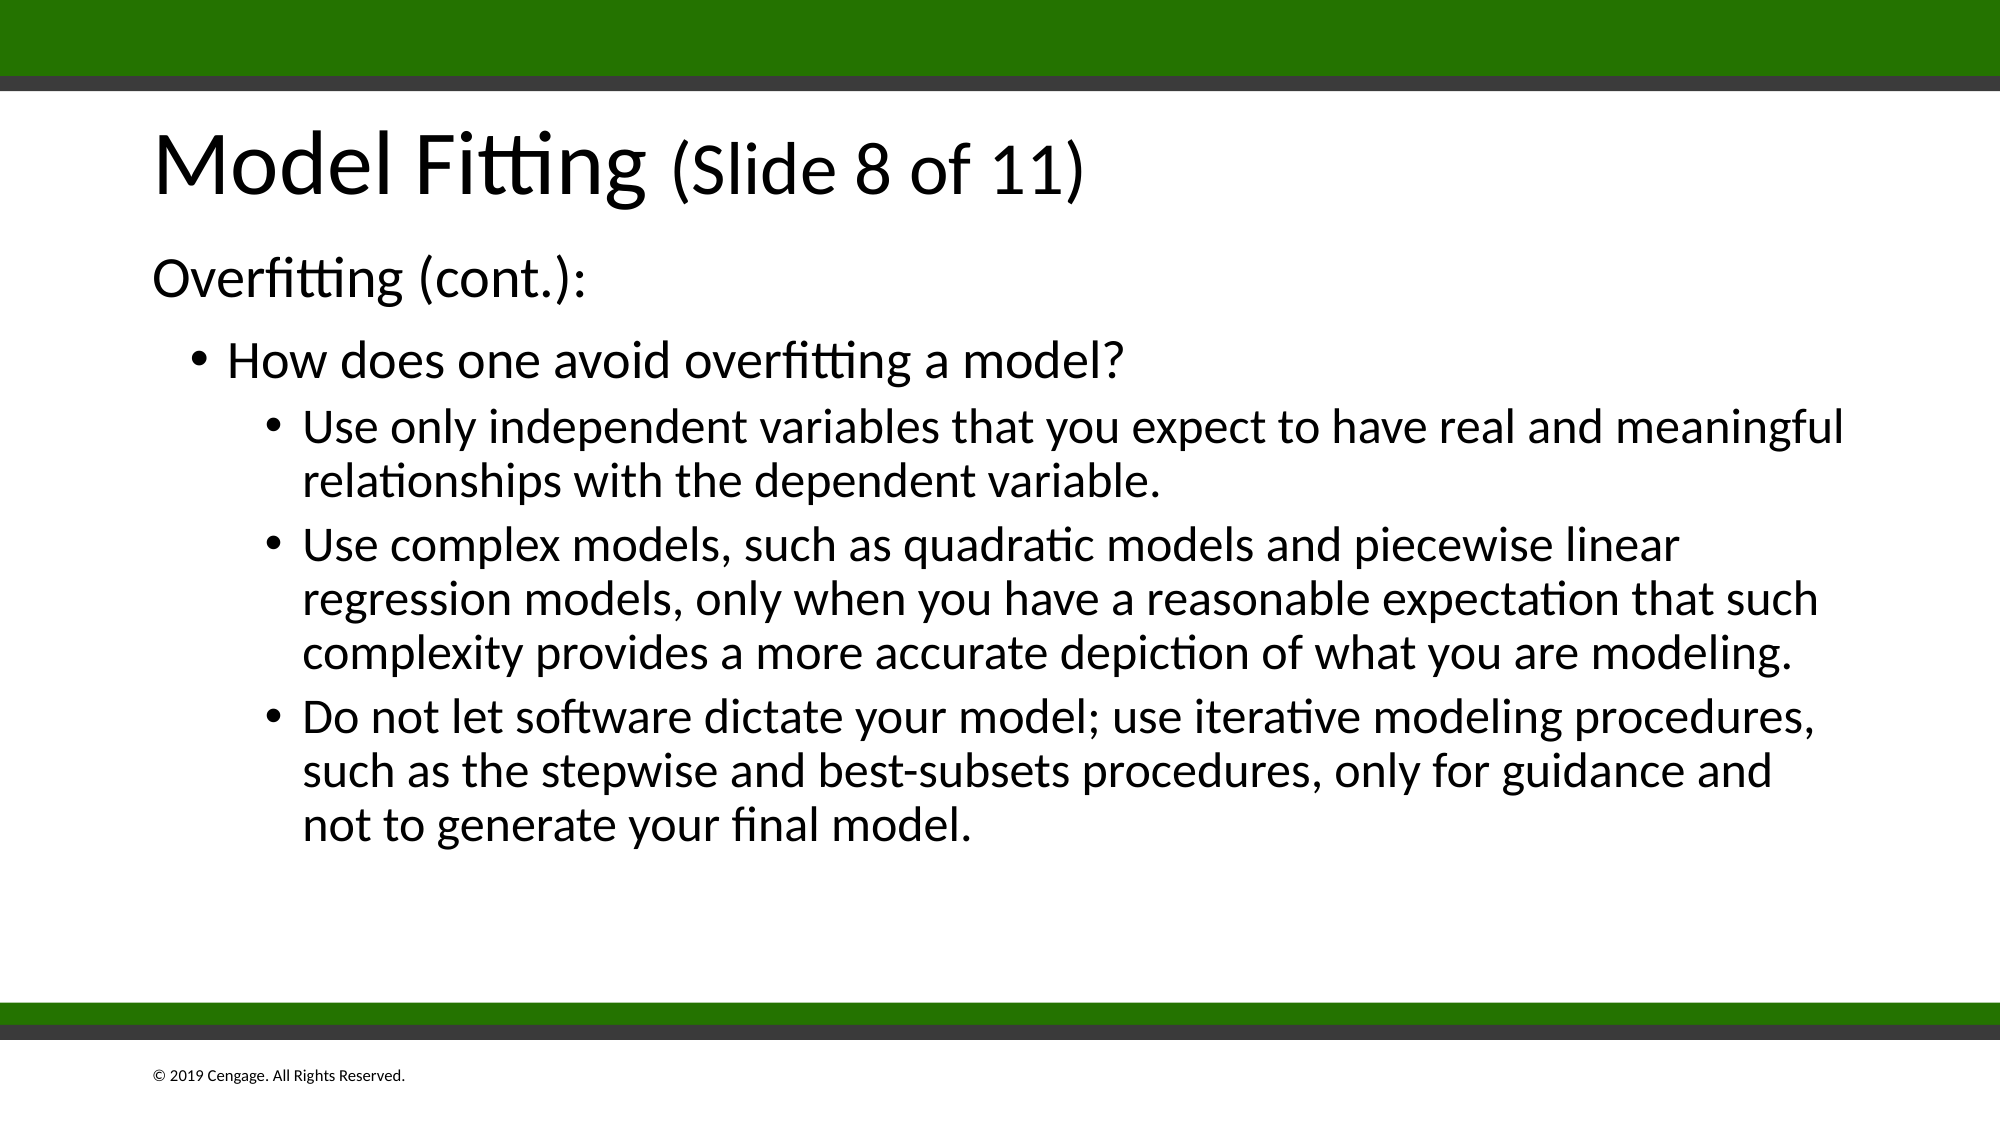

# Model Fitting (Slide 8 of 11)
Overfitting (cont.):
How does one avoid overfitting a model?
Use only independent variables that you expect to have real and meaningful relationships with the dependent variable.
Use complex models, such as quadratic models and piecewise linear regression models, only when you have a reasonable expectation that such complexity provides a more accurate depiction of what you are modeling.
Do not let software dictate your model; use iterative modeling procedures, such as the stepwise and best-subsets procedures, only for guidance and not to generate your final model.